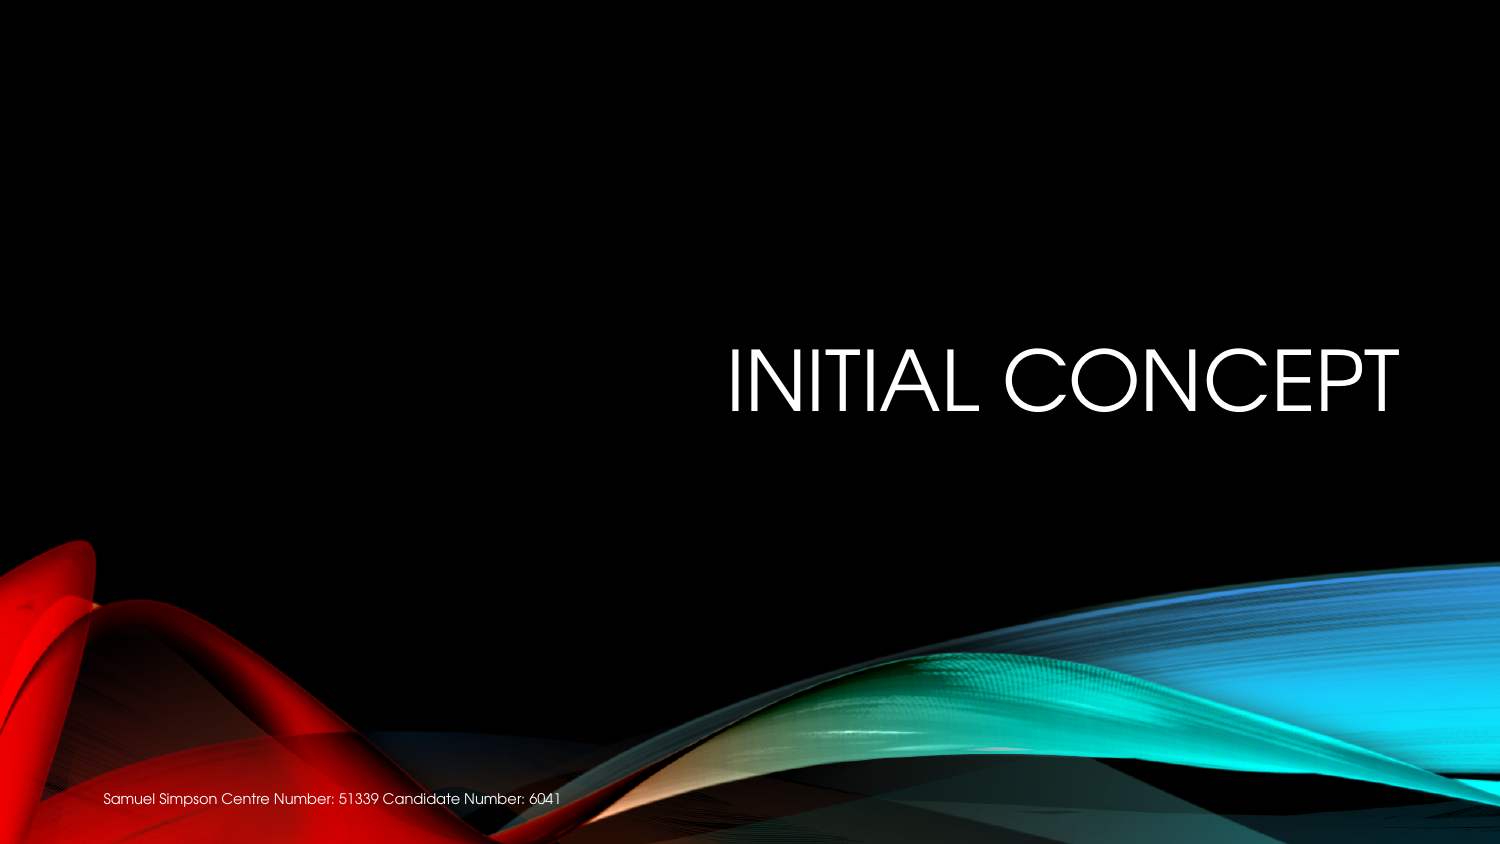

# Initial Concept

Samuel Simpson Centre Number: 51339 Candidate Number: 6041